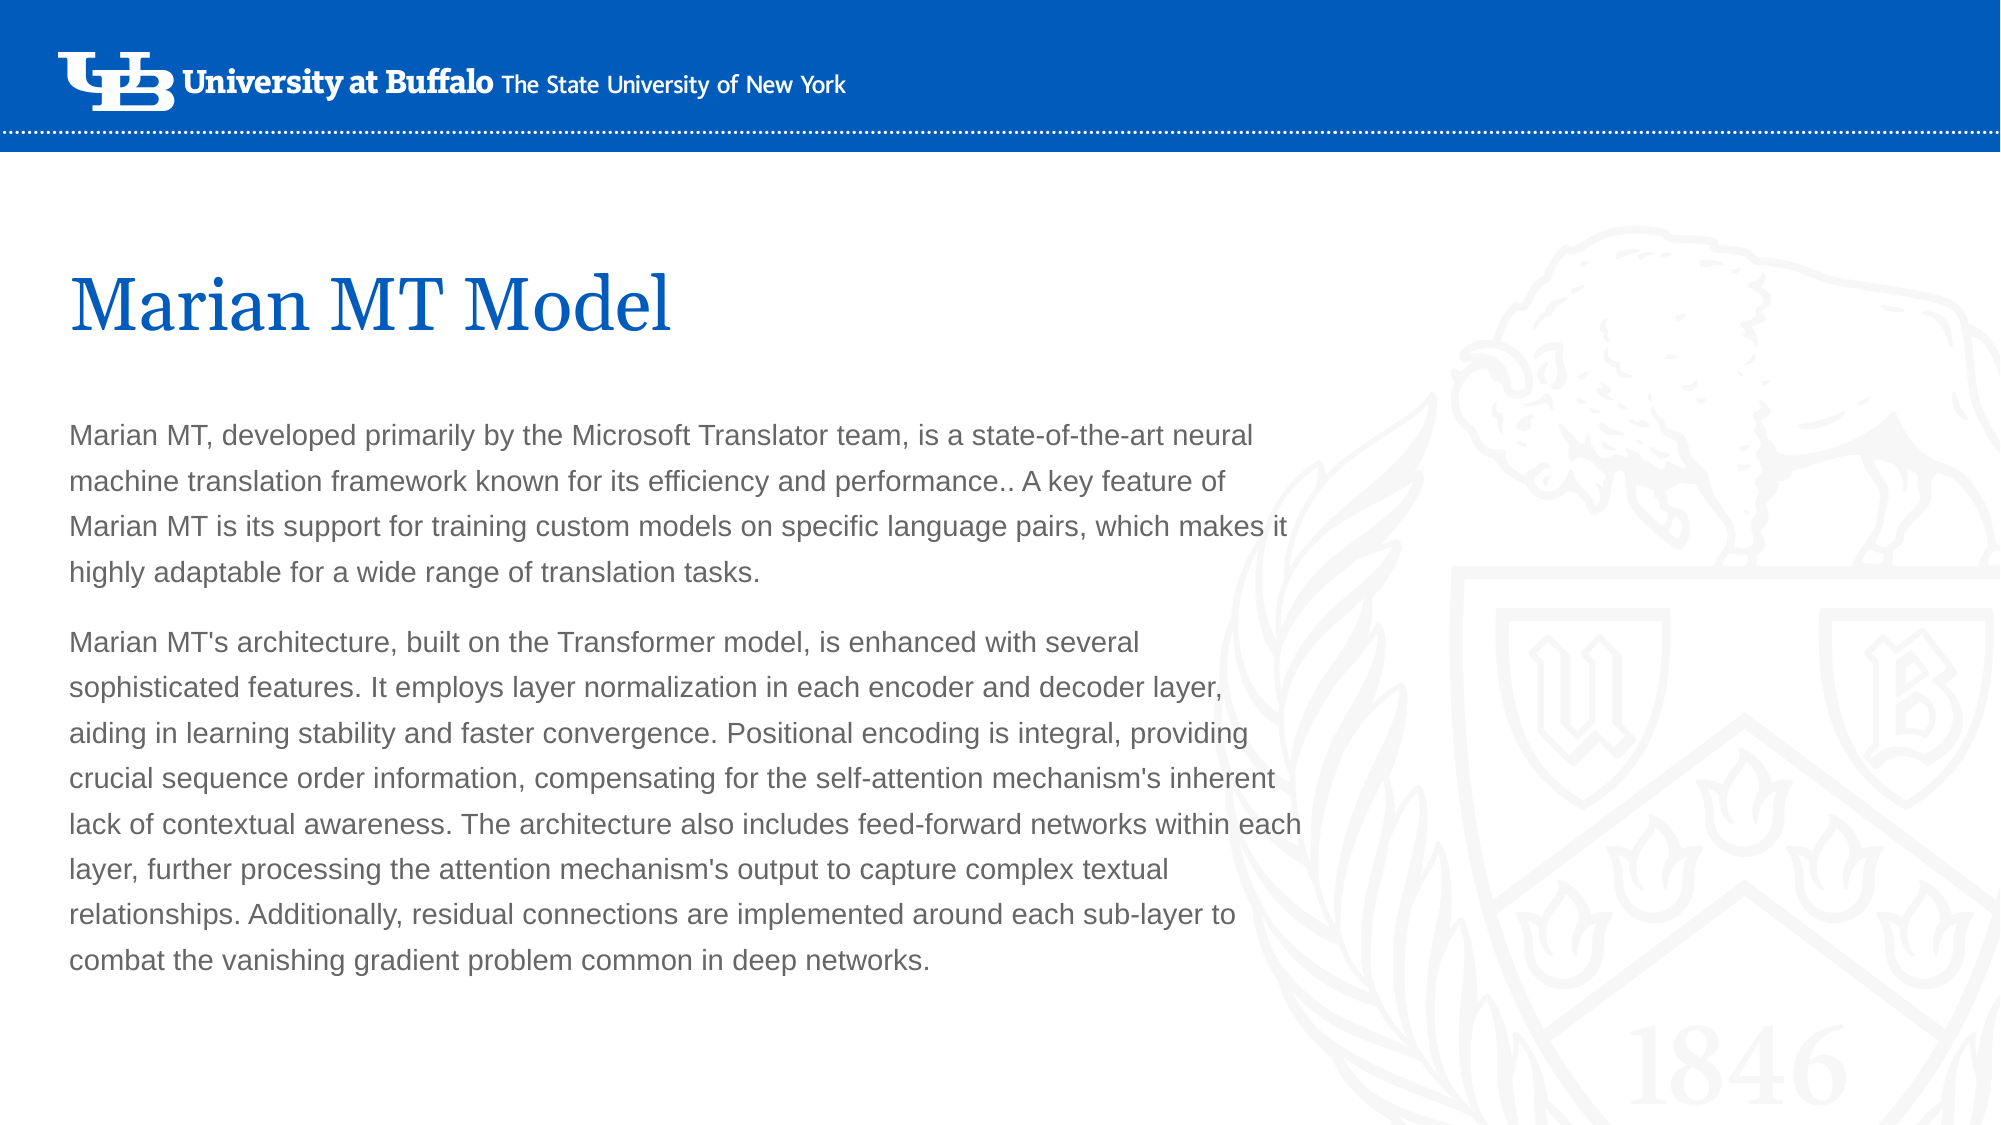

# Marian MT Model
Marian MT, developed primarily by the Microsoft Translator team, is a state-of-the-art neural machine translation framework known for its efficiency and performance.. A key feature of Marian MT is its support for training custom models on specific language pairs, which makes it highly adaptable for a wide range of translation tasks.
Marian MT's architecture, built on the Transformer model, is enhanced with several sophisticated features. It employs layer normalization in each encoder and decoder layer, aiding in learning stability and faster convergence. Positional encoding is integral, providing crucial sequence order information, compensating for the self-attention mechanism's inherent lack of contextual awareness. The architecture also includes feed-forward networks within each layer, further processing the attention mechanism's output to capture complex textual relationships. Additionally, residual connections are implemented around each sub-layer to combat the vanishing gradient problem common in deep networks.